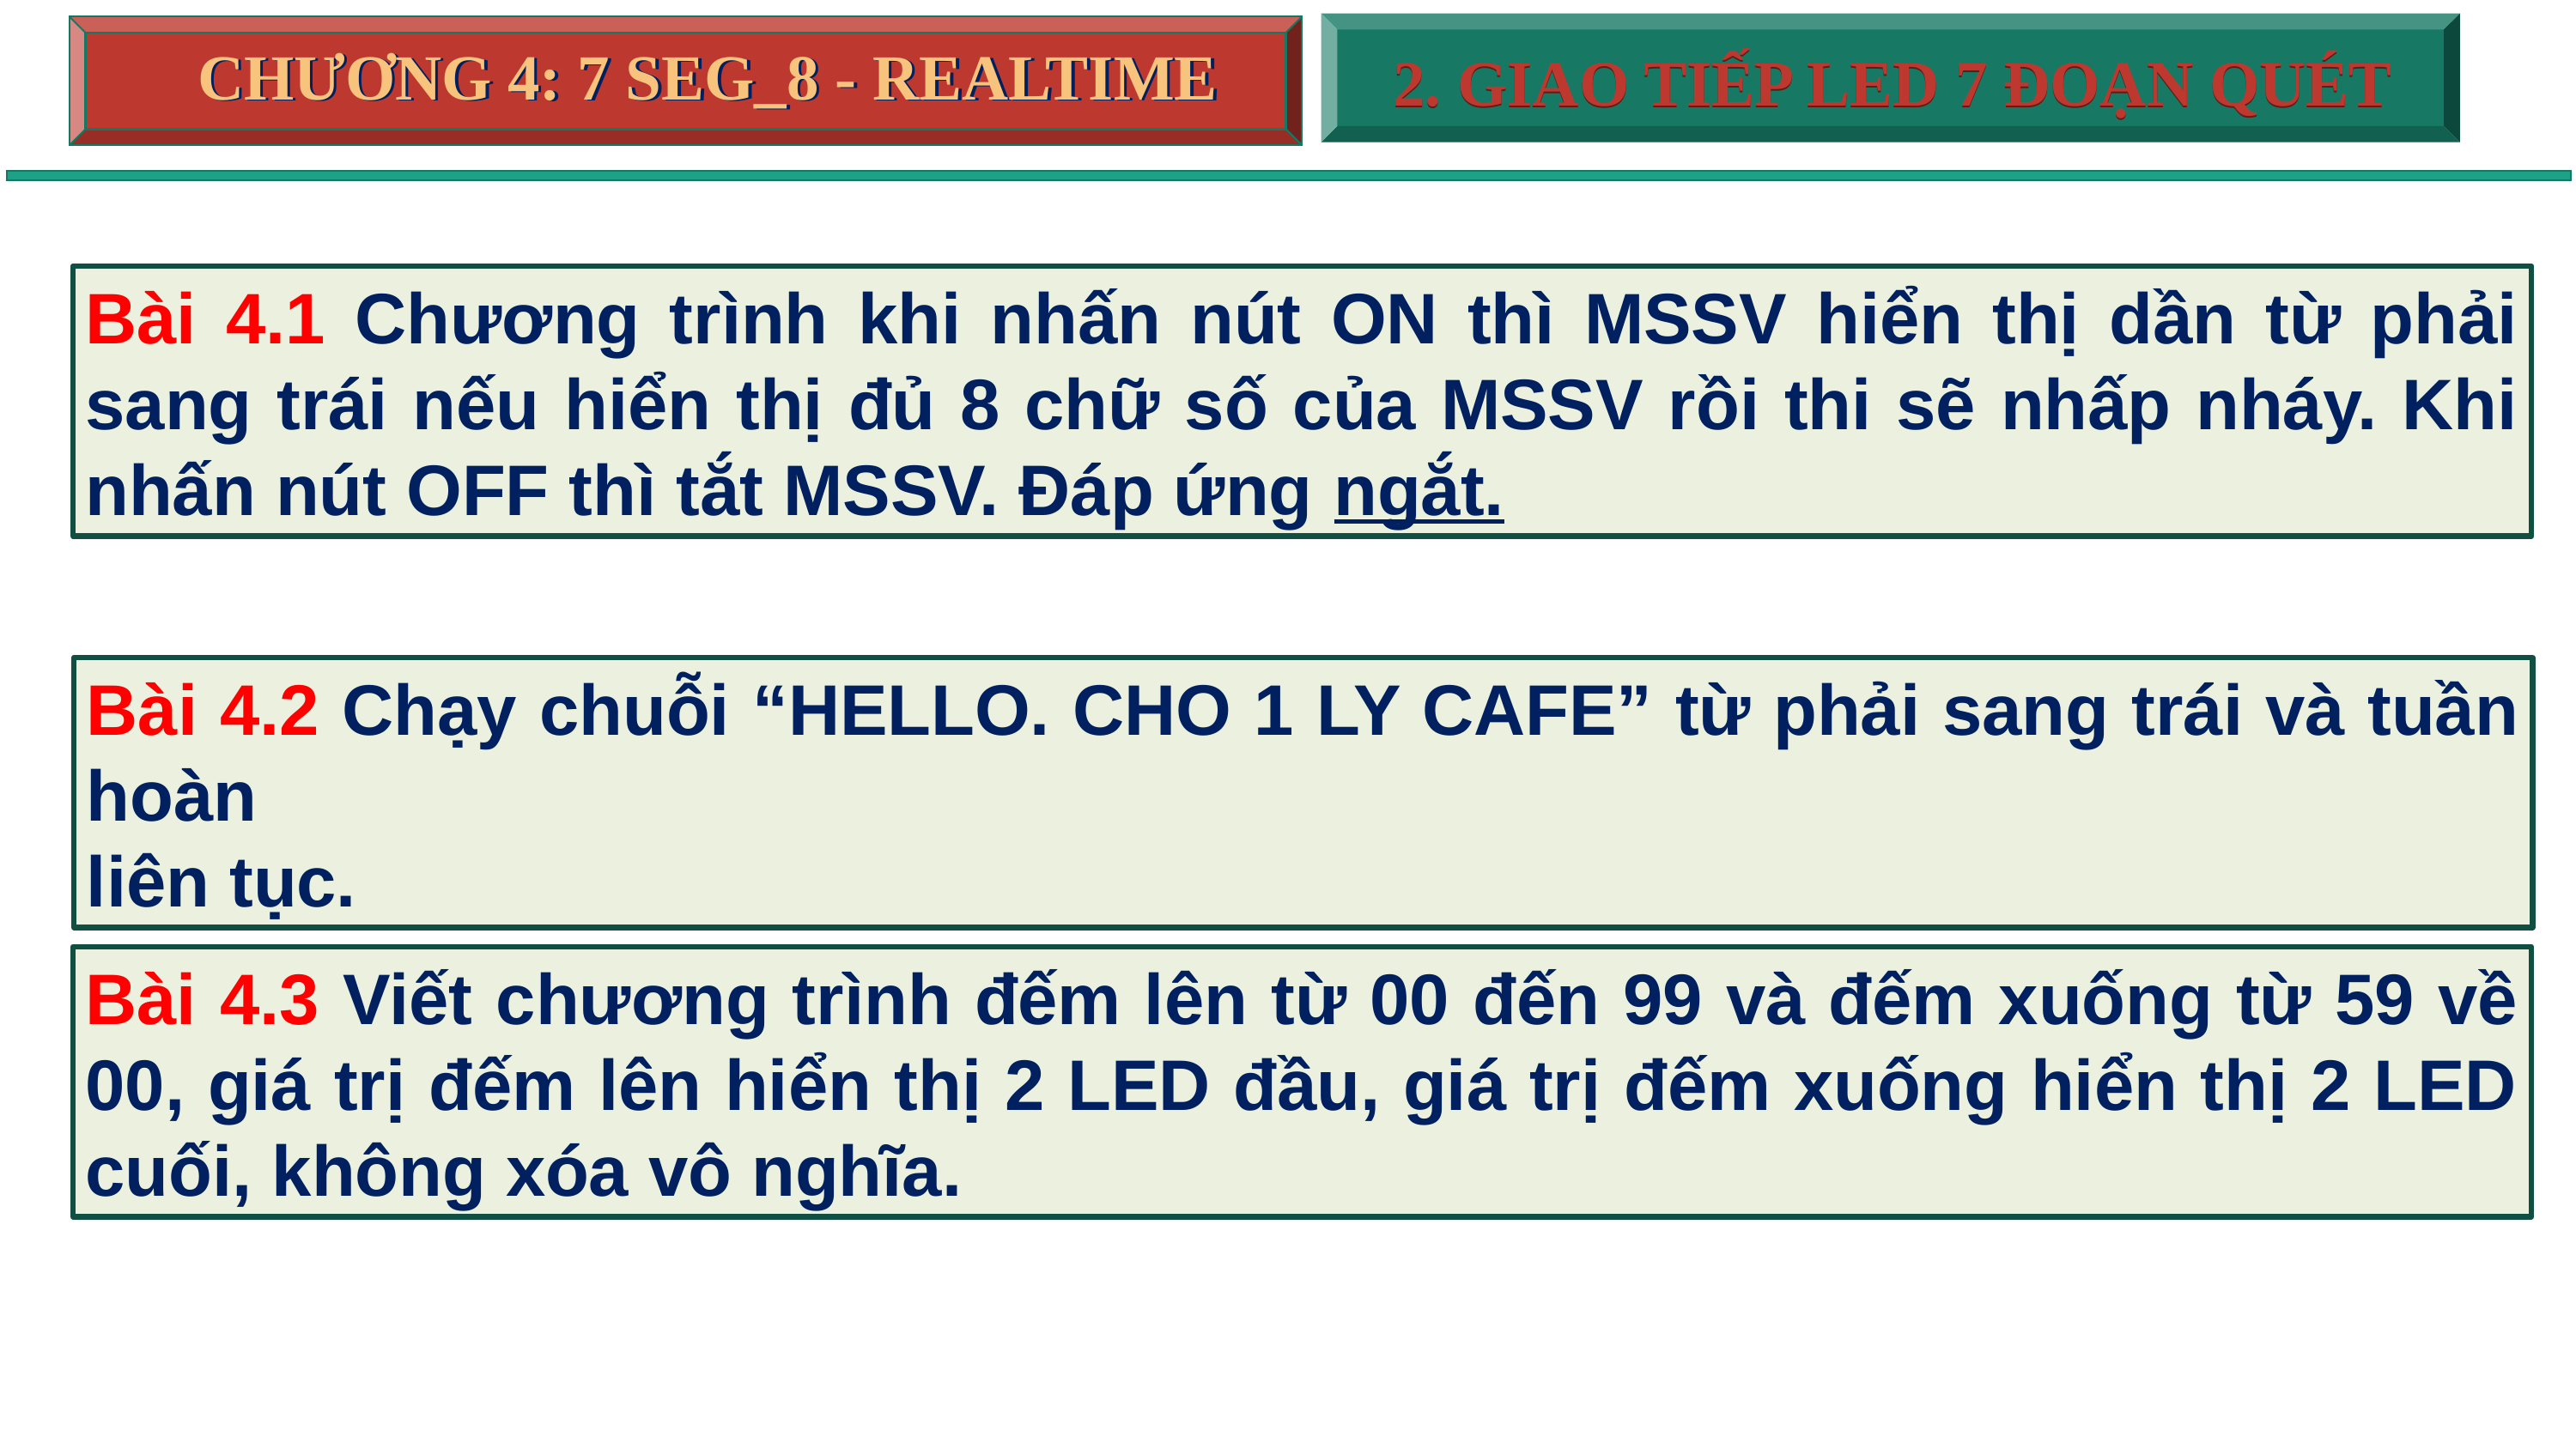

CHƯƠNG 4: 7 SEG_8 - REALTIME
CHƯƠNG 4: 7 SEG_8 - REALTIME
2. GIAO TIẾP LED 7 ĐOẠN QUÉT
2. GIAO TIẾP LED 7 ĐOẠN QUÉT

Bài 4.1 Chương trình khi nhấn nút ON thì MSSV hiển thị dần từ phải sang trái nếu hiển thị đủ 8 chữ số của MSSV rồi thi sẽ nhấp nháy. Khi nhấn nút OFF thì tắt MSSV. Đáp ứng ngắt.
Bài 4.2 Chạy chuỗi “HELLO. CHO 1 LY CAFE” từ phải sang trái và tuần hoàn
liên tục.
Bài 4.3 Viết chương trình đếm lên từ 00 đến 99 và đếm xuống từ 59 về 00, giá trị đếm lên hiển thị 2 LED đầu, giá trị đếm xuống hiển thị 2 LED cuối, không xóa vô nghĩa.